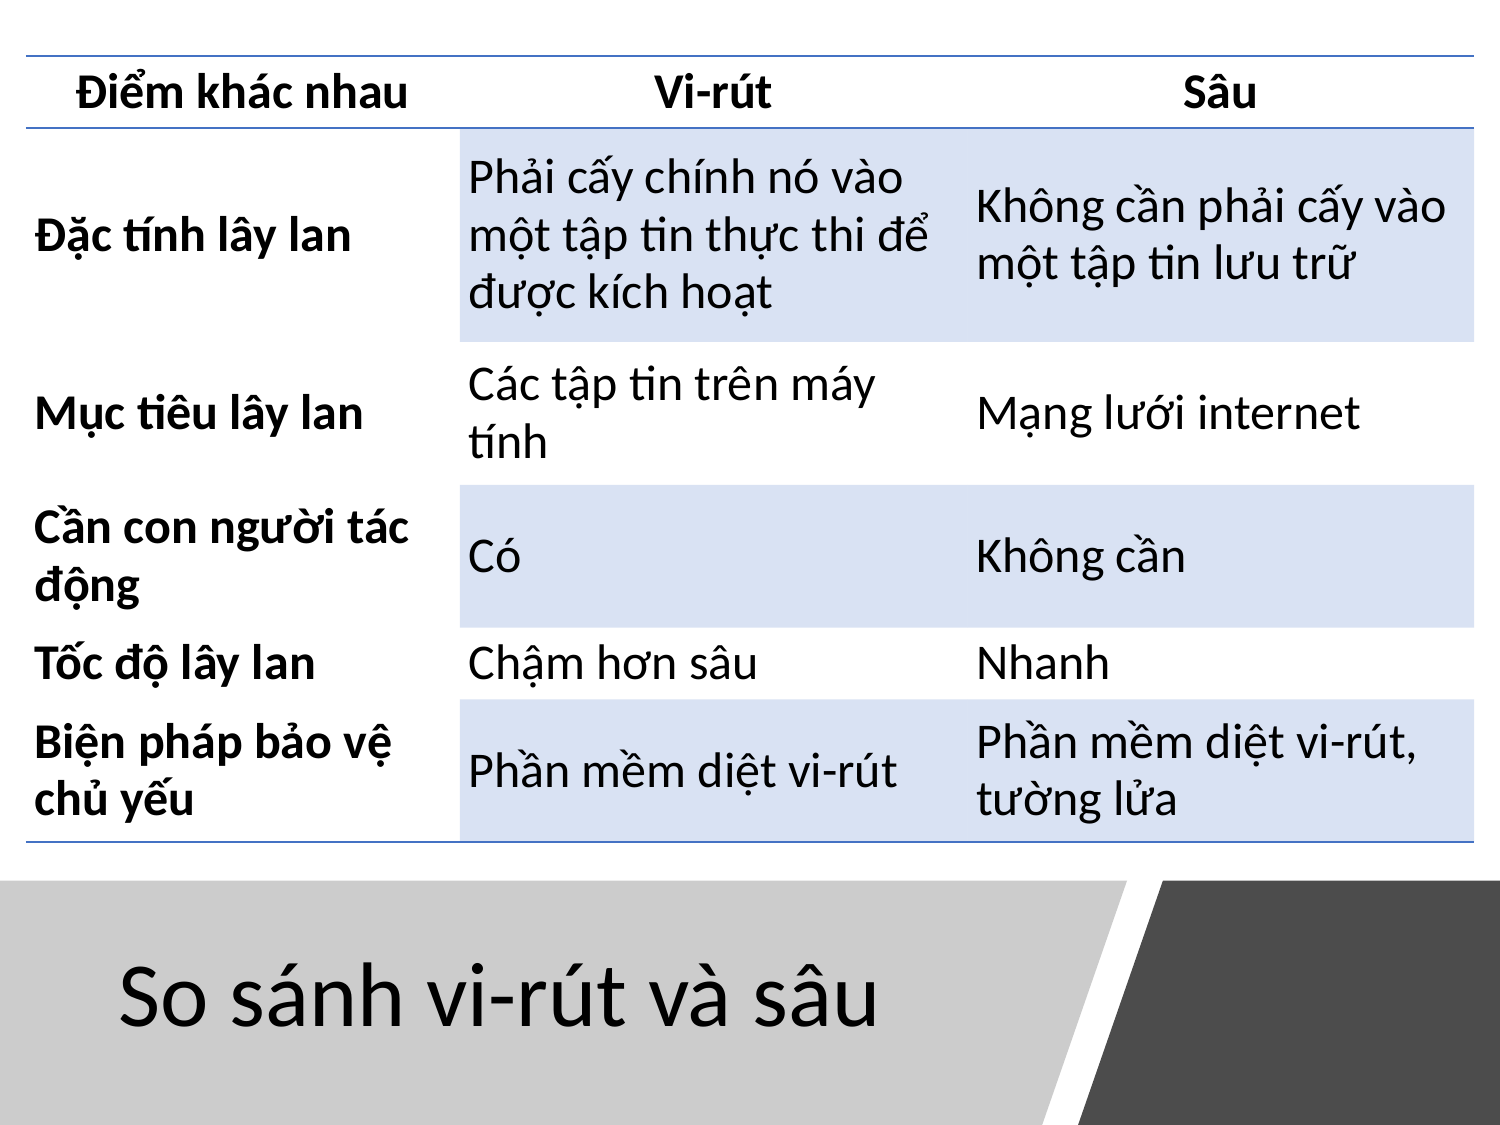

| Điểm khác nhau | Vi-rút | Sâu |
| --- | --- | --- |
| Đặc tính lây lan | Phải cấy chính nó vào một tập tin thực thi để được kích hoạt | Không cần phải cấy vào một tập tin lưu trữ |
| Mục tiêu lây lan | Các tập tin trên máy tính | Mạng lưới internet |
| Cần con người tác động | Có | Không cần |
| Tốc độ lây lan | Chậm hơn sâu | Nhanh |
| Biện pháp bảo vệ chủ yếu | Phần mềm diệt vi-rút | Phần mềm diệt vi-rút, tường lửa |

# So sánh vi-rút và sâu